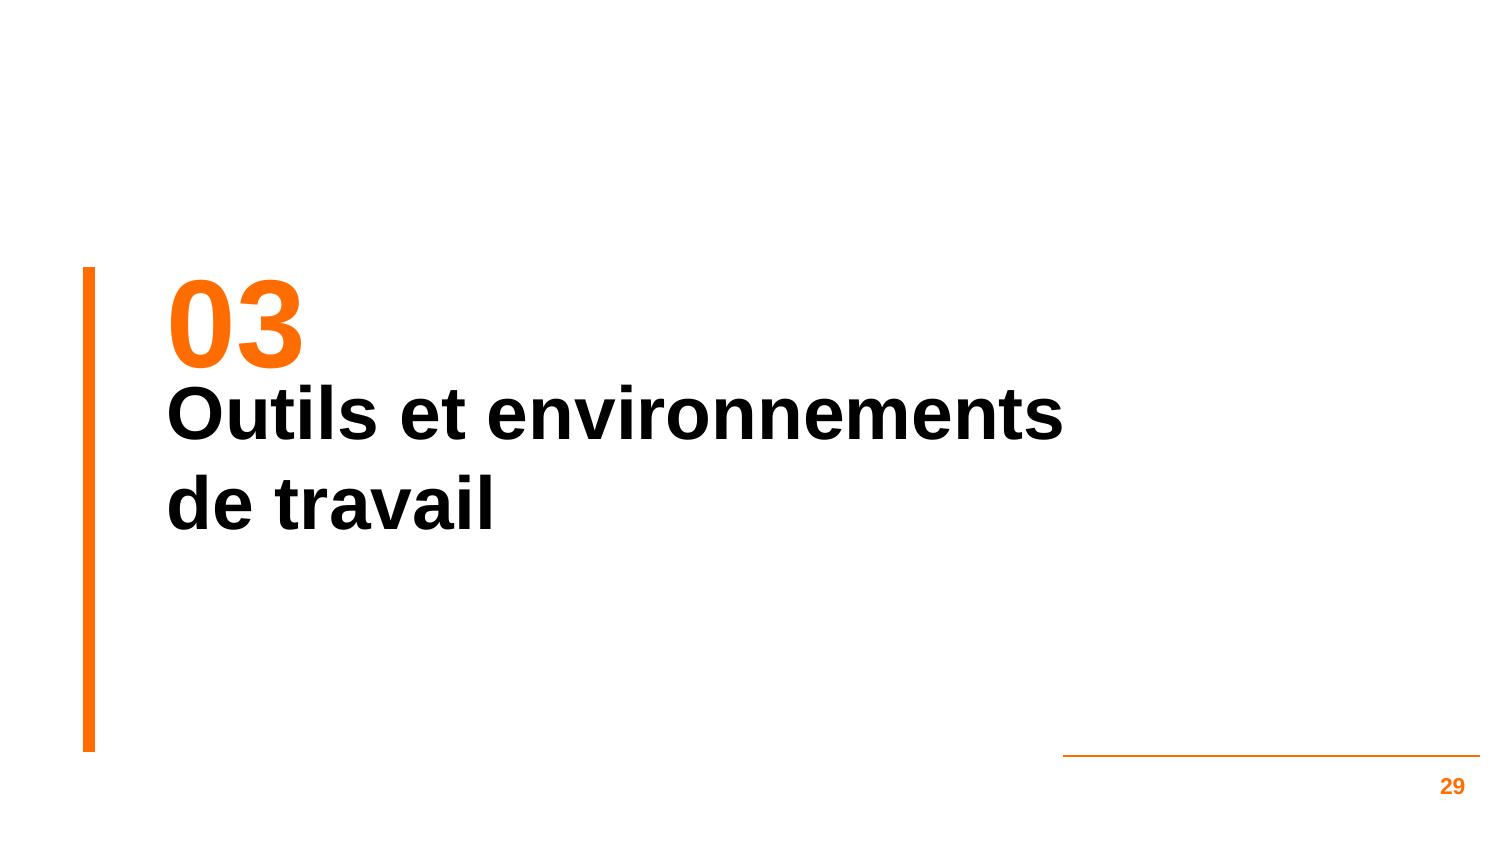

03
# Outils et environnements de travail